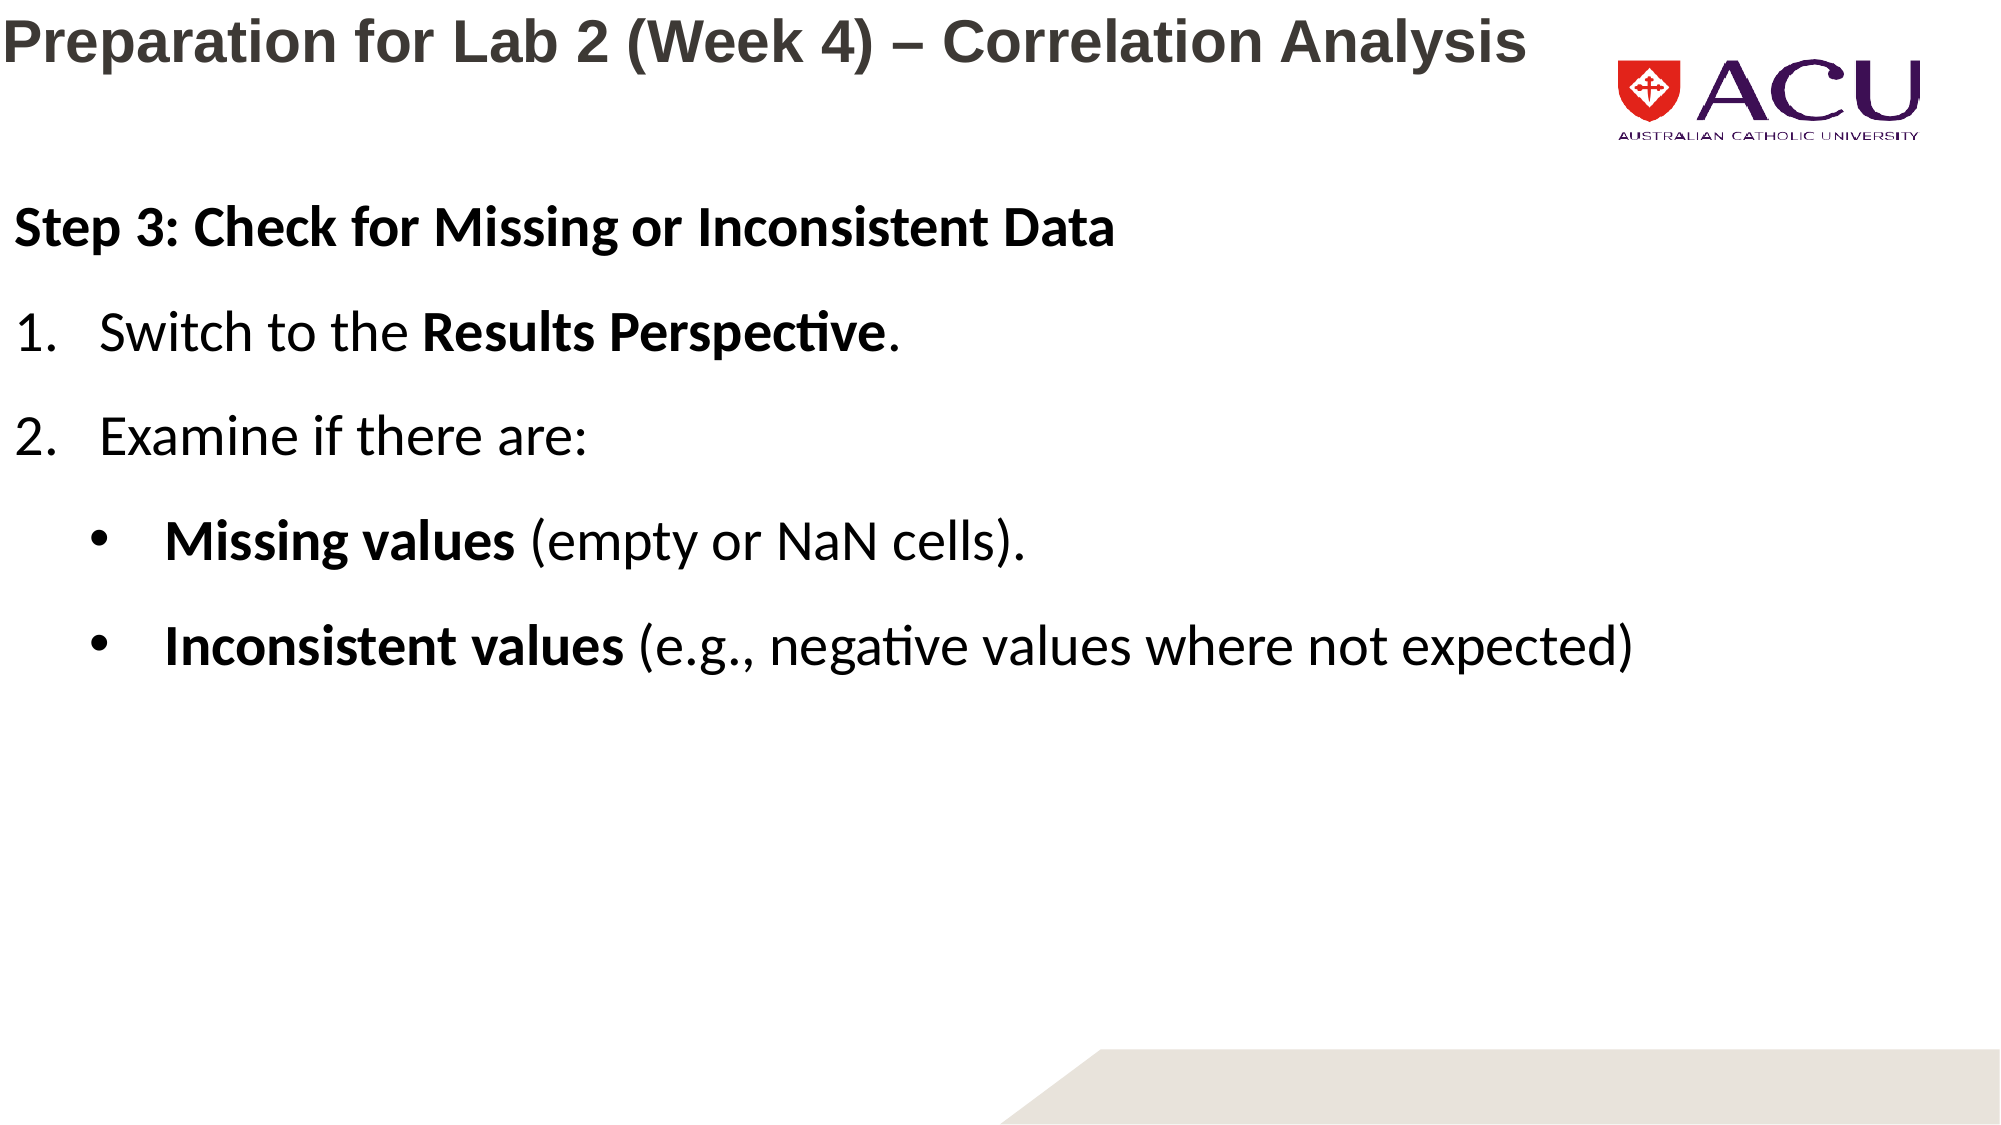

# Preparation for Lab 2 (Week 4) – Correlation Analysis
Step 3: Check for Missing or Inconsistent Data
Switch to the Results Perspective.
Examine if there are:
Missing values (empty or NaN cells).
Inconsistent values (e.g., negative values where not expected)